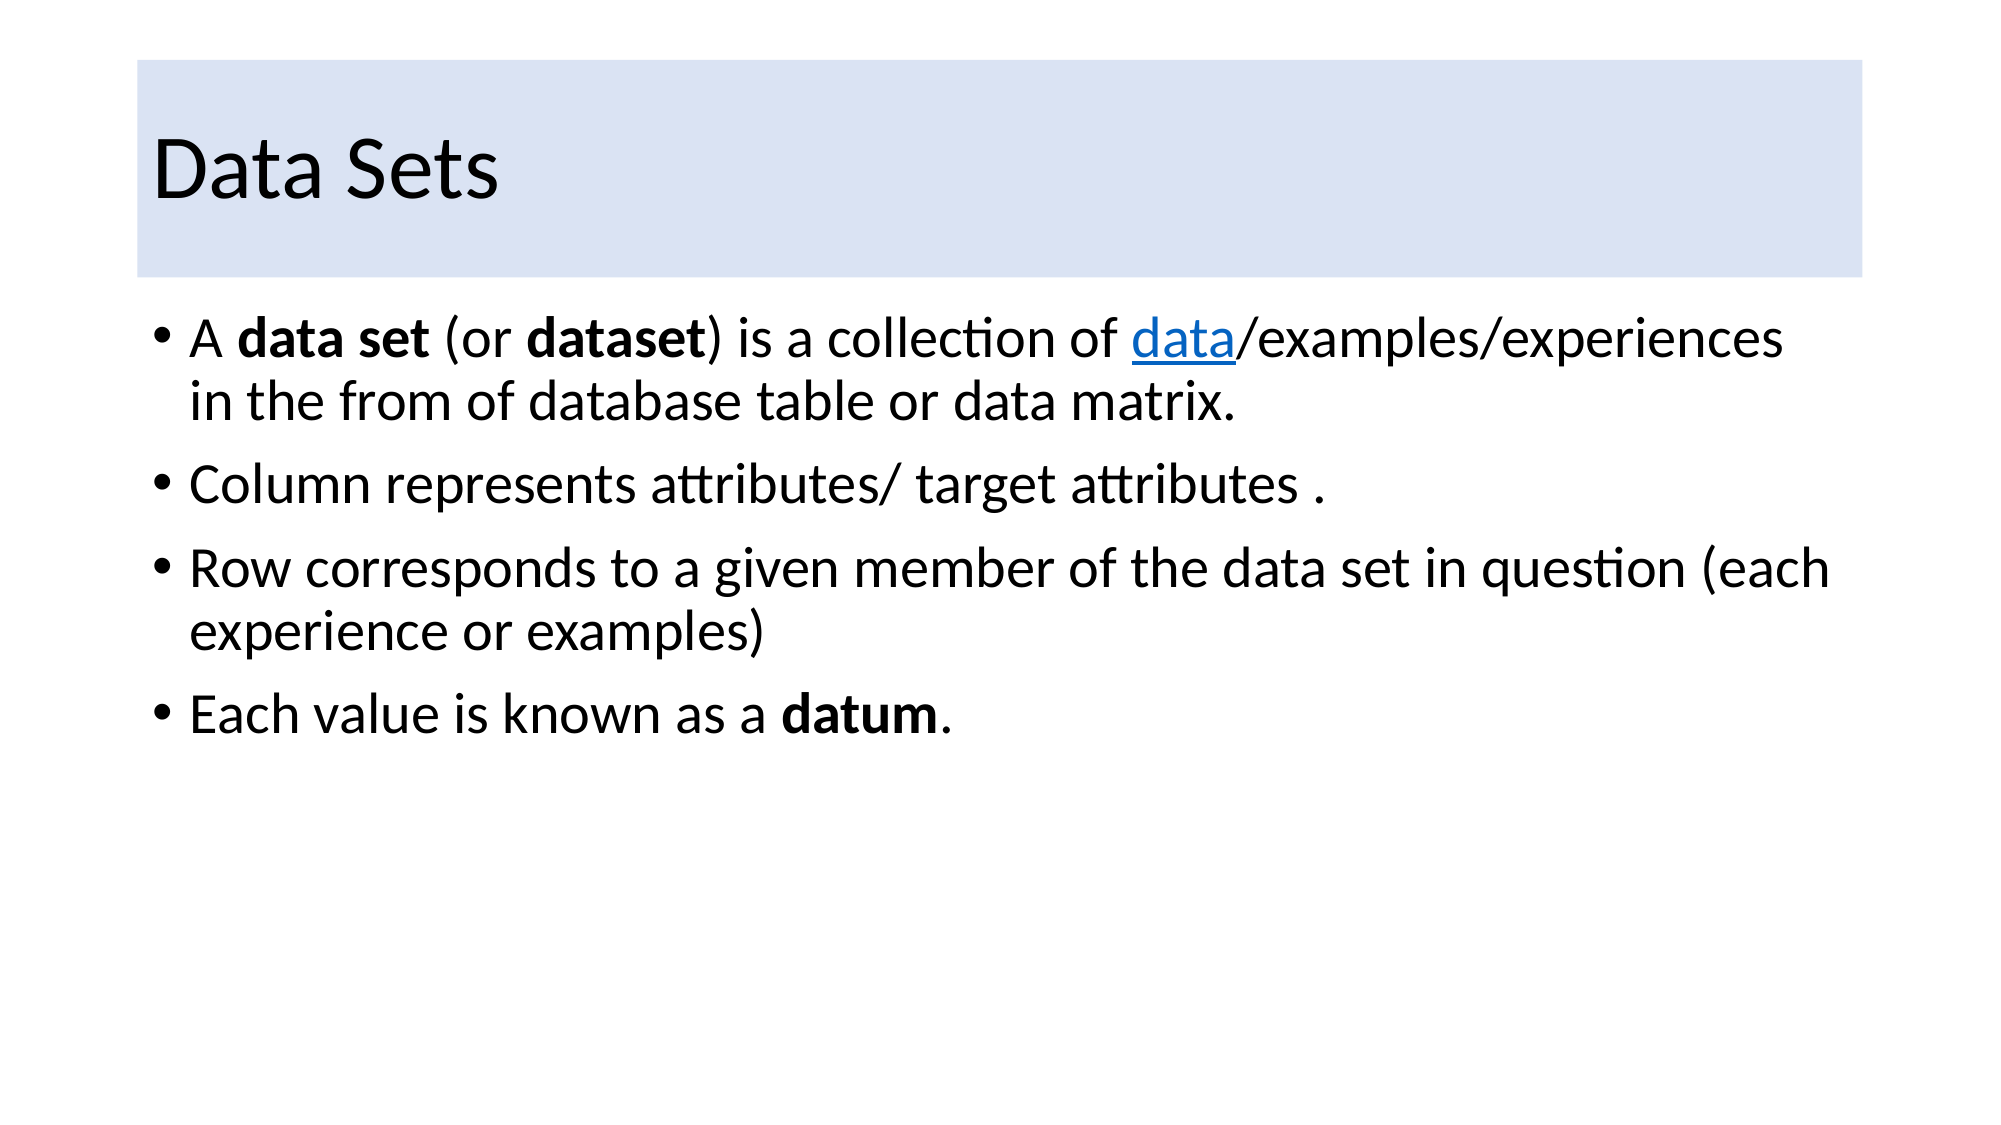

# Data Sets
A data set (or dataset) is a collection of data/examples/experiences  in the from of database table or data matrix.
Column represents attributes/ target attributes .
Row corresponds to a given member of the data set in question (each experience or examples)
Each value is known as a datum.